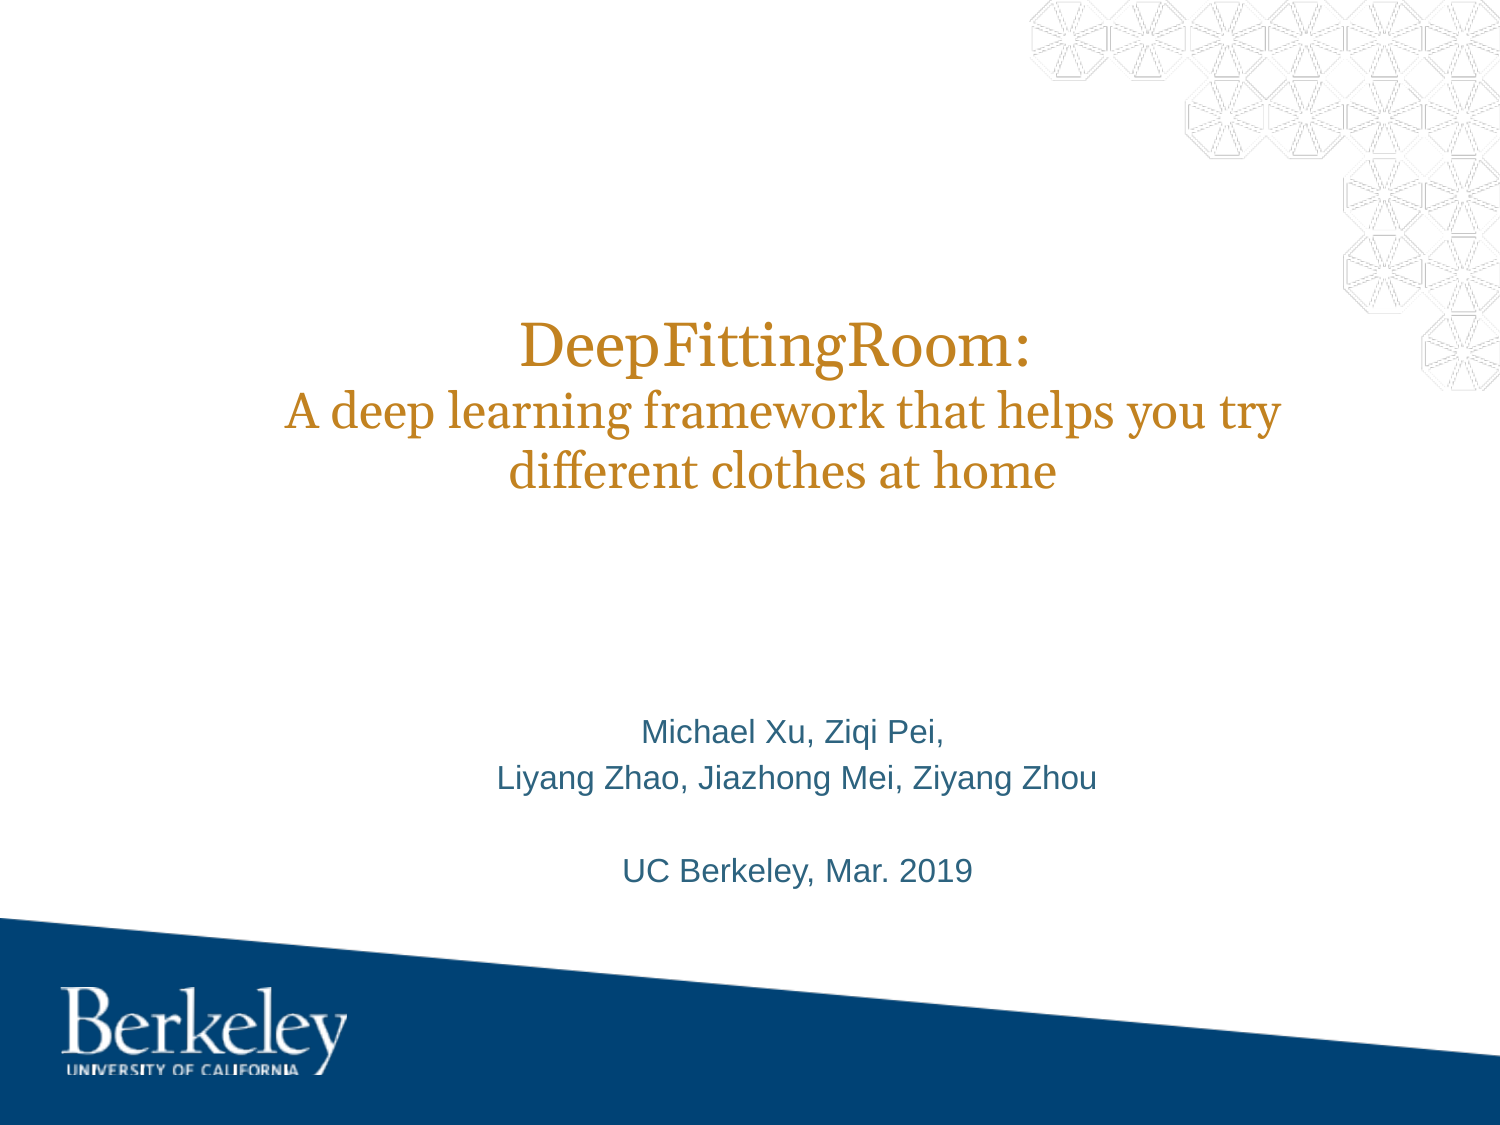

# DeepFittingRoom: A deep learning framework that helps you try different clothes at home
Michael Xu, Ziqi Pei,
Liyang Zhao, Jiazhong Mei, Ziyang Zhou

UC Berkeley, Mar. 2019